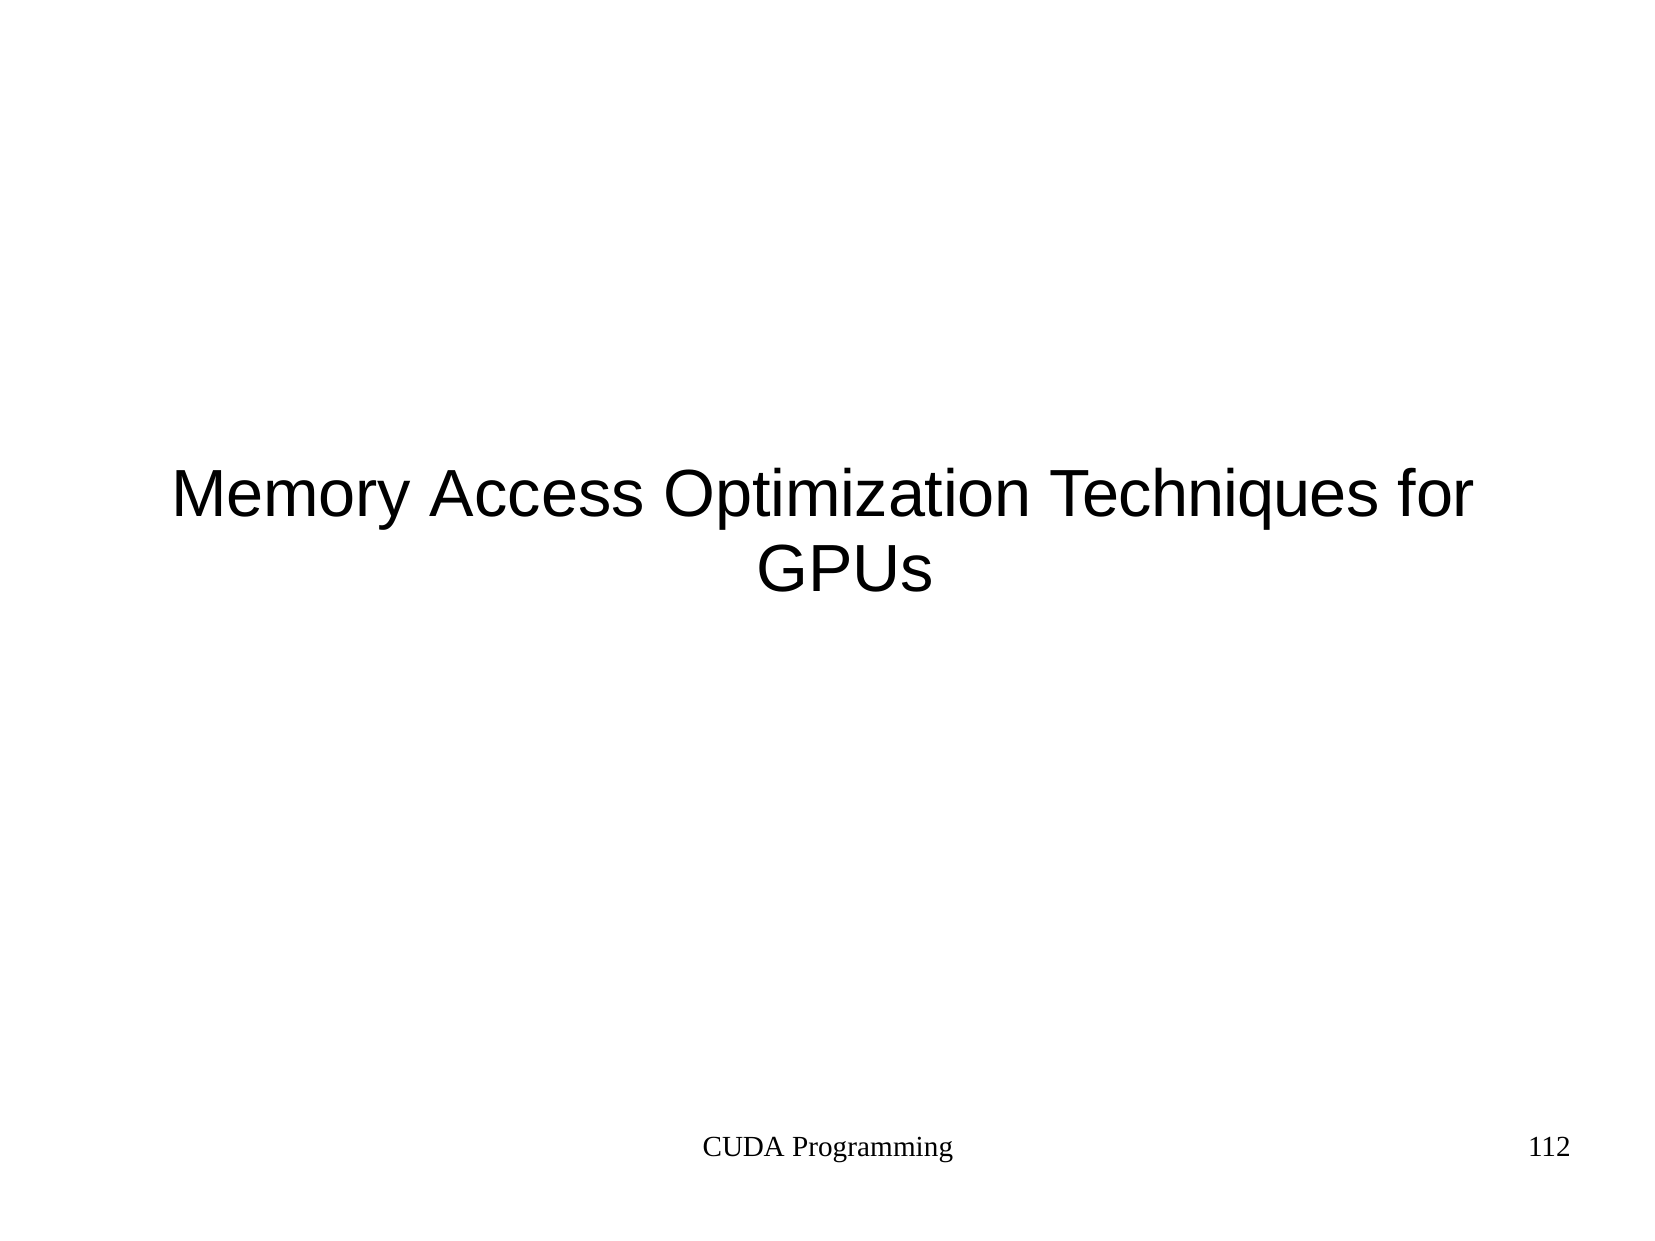

# Memory Access Optimization Techniques for  GPUs
CUDA Programming
112